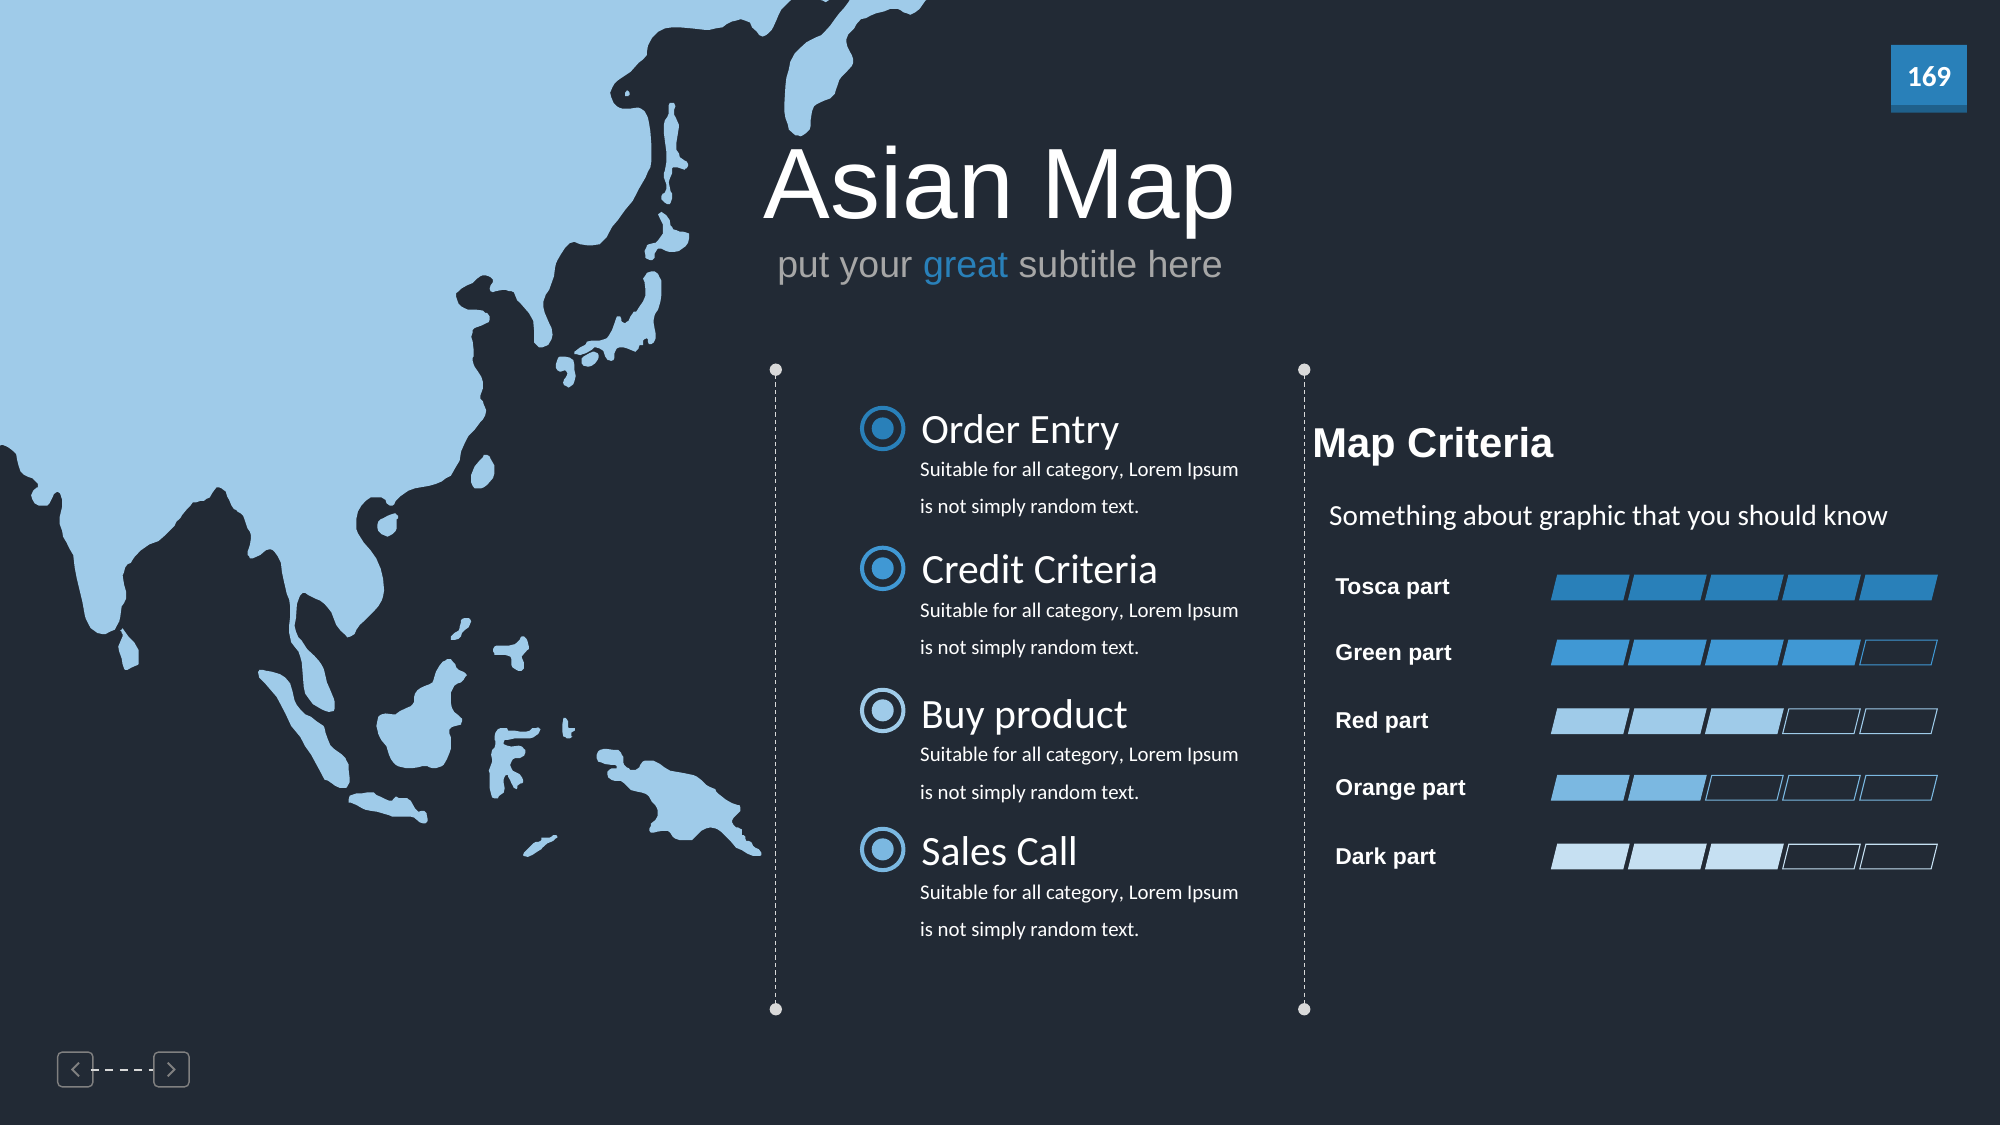

Asian Map
put your great subtitle here
Order Entry
Suitable for all category, Lorem Ipsum is not simply random text.

Map Criteria
Something about graphic that you should know
Credit Criteria
Suitable for all category, Lorem Ipsum is not simply random text.

Tosca part

Green part

Buy product
Suitable for all category, Lorem Ipsum is not simply random text.

Red part

Orange part

Sales Call
Suitable for all category, Lorem Ipsum is not simply random text.

Dark part